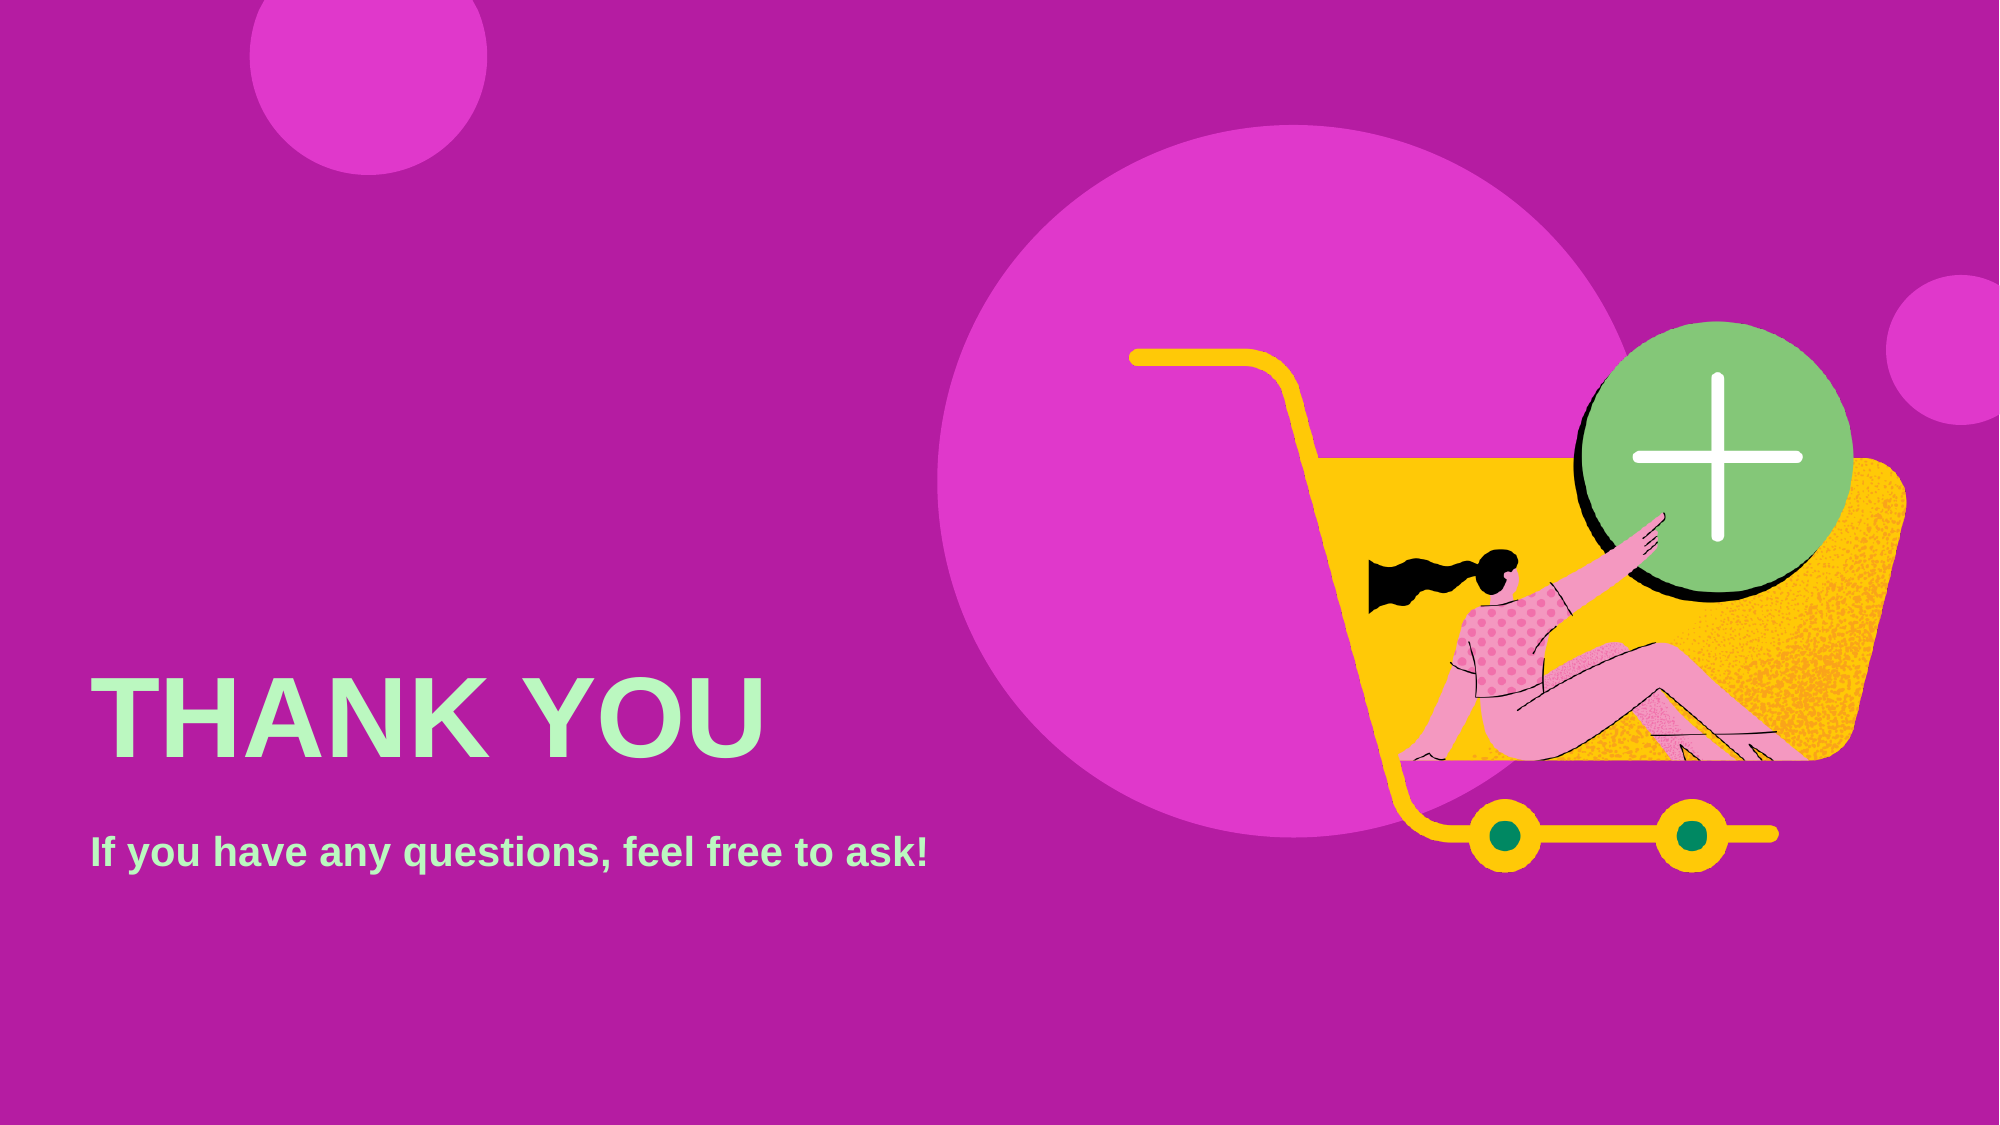

# THANK YOU
If you have any questions, feel free to ask!